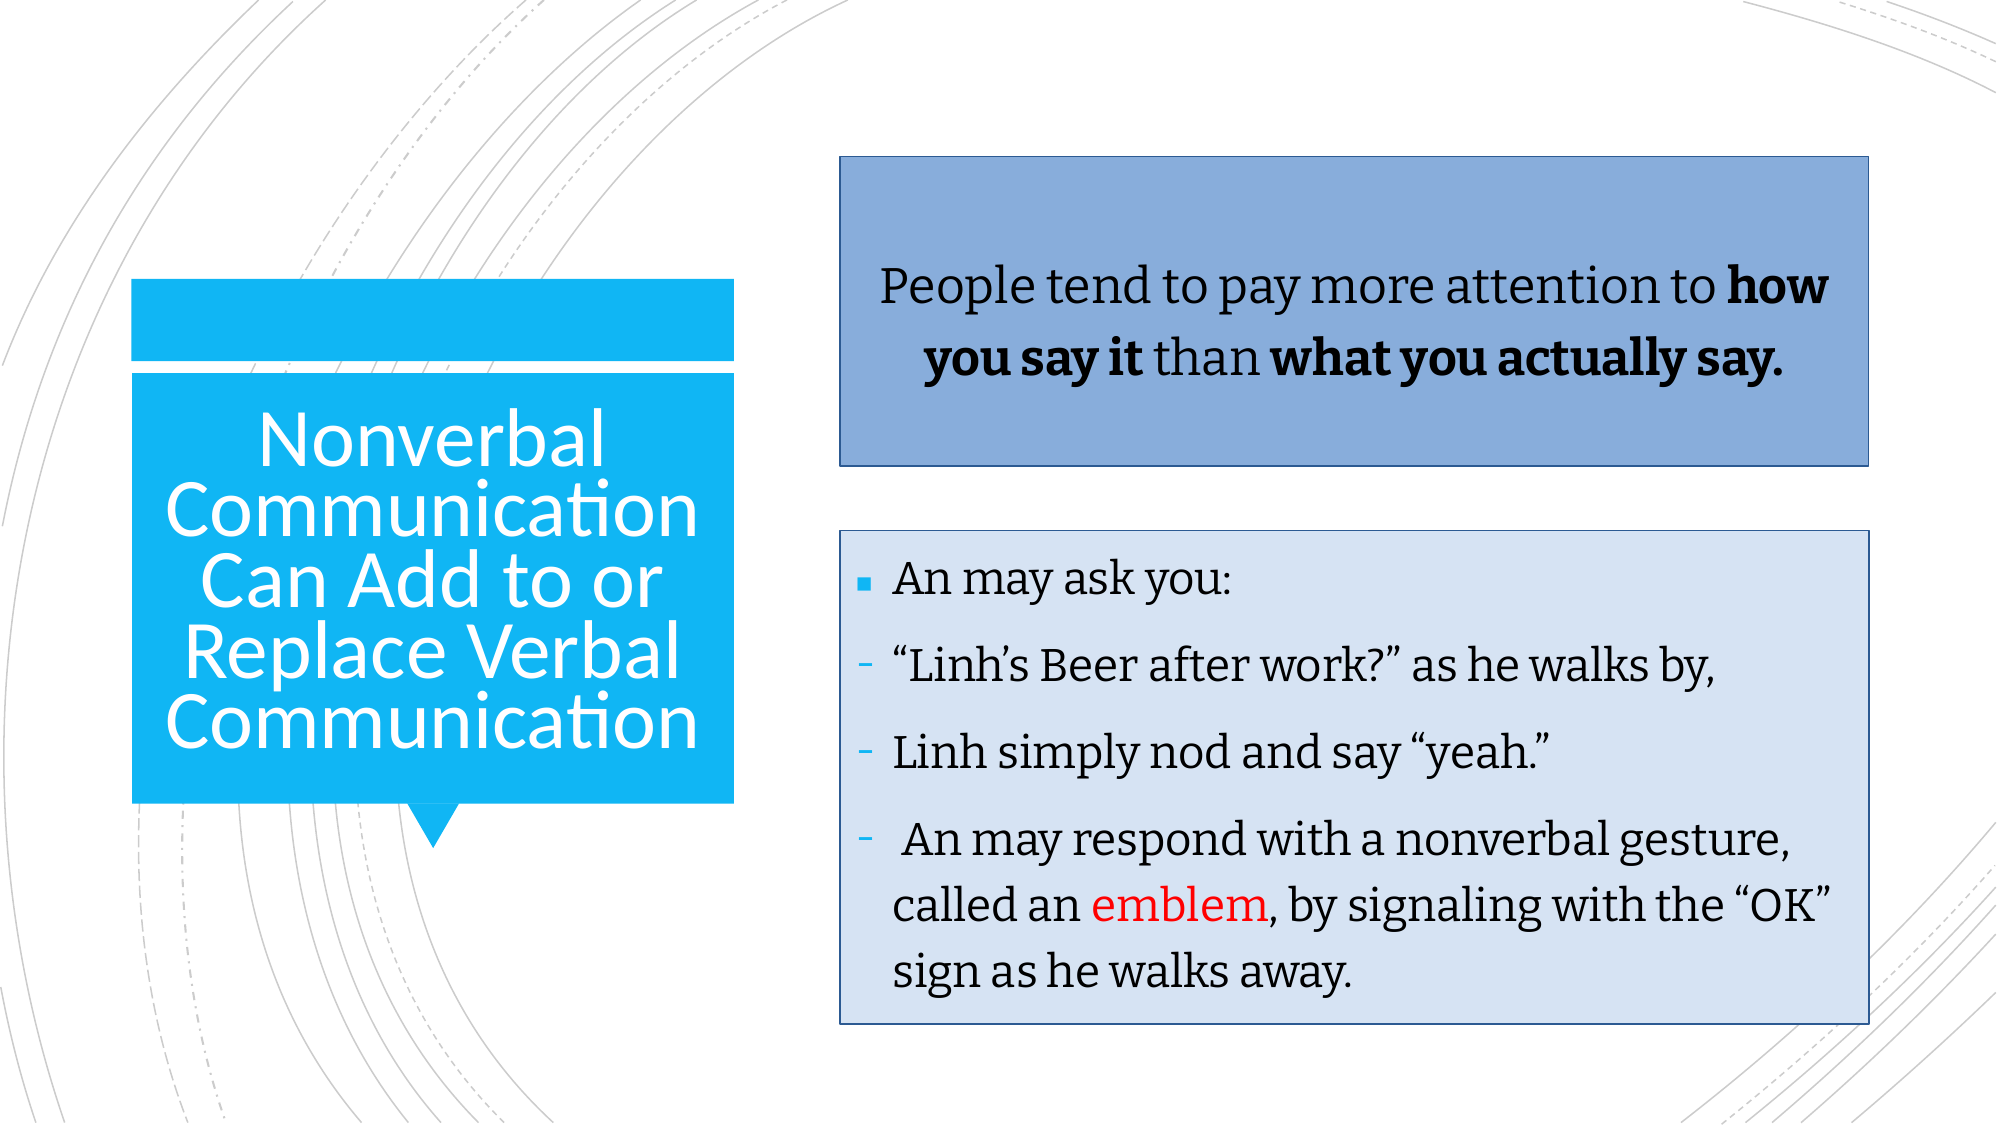

People tend to pay more attention to how you say it than what you actually say.
# Nonverbal Communication Can Add to or Replace Verbal Communication
An may ask you:
“Linh’s Beer after work?” as he walks by,
Linh simply nod and say “yeah.”
 An may respond with a nonverbal gesture, called an emblem, by signaling with the “OK” sign as he walks away.